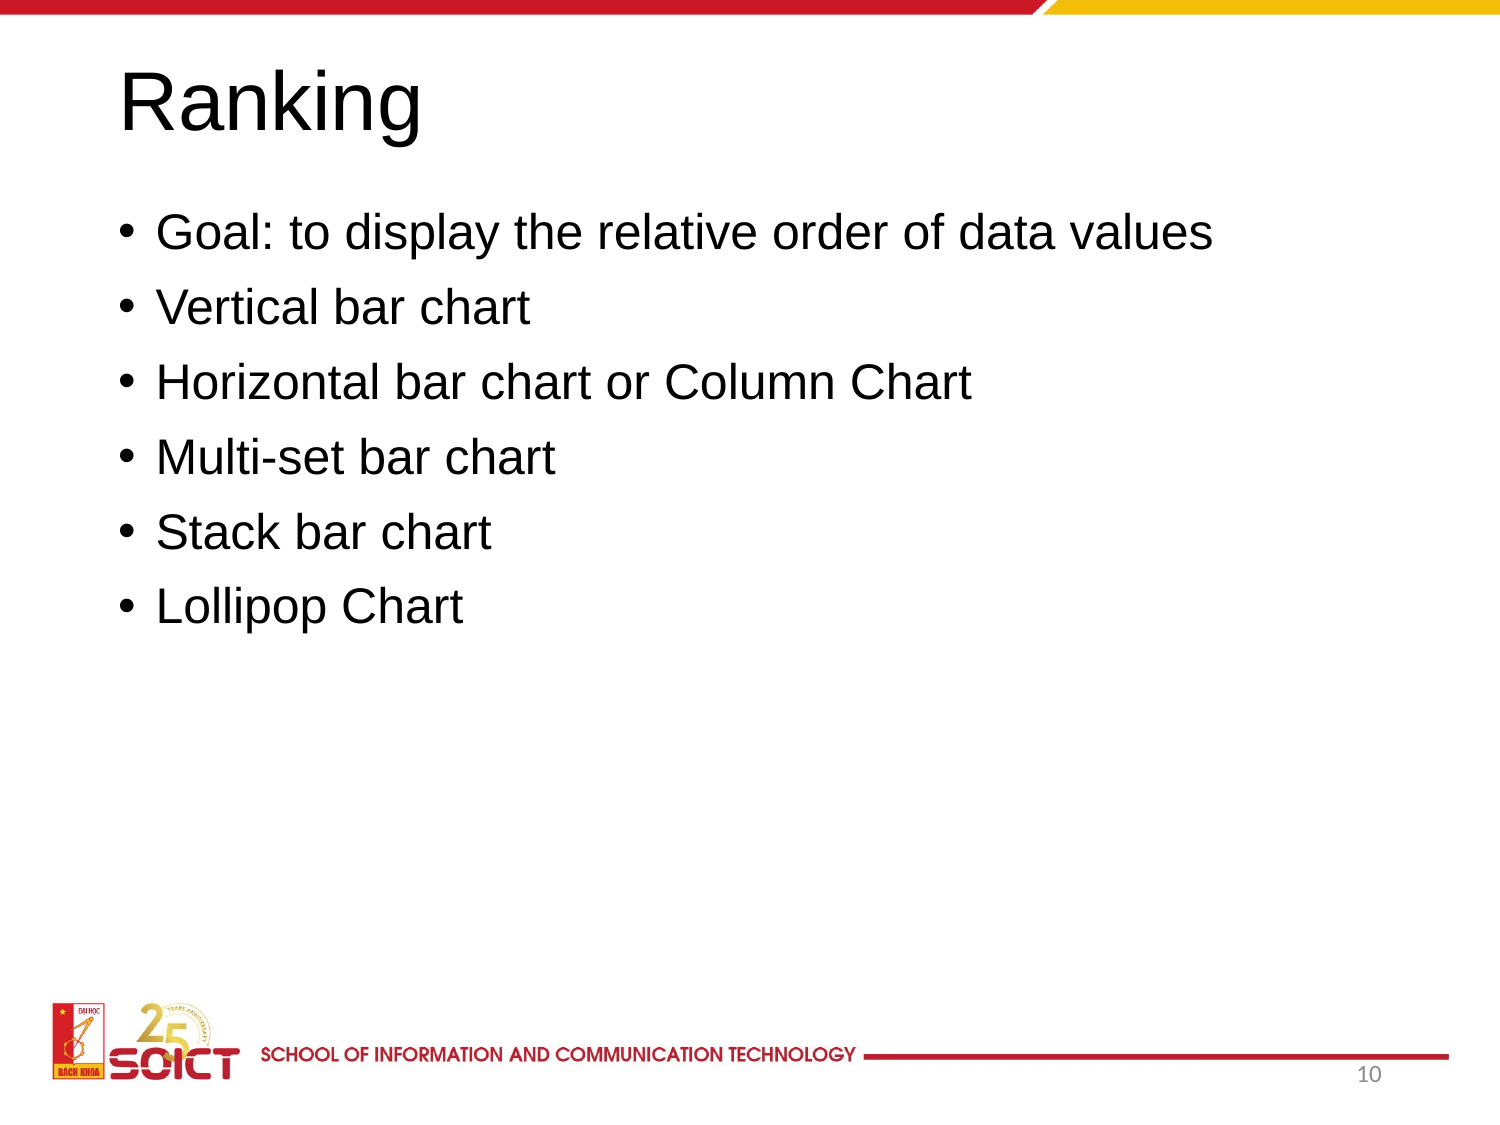

# Ranking
Goal: to display the relative order of data values
Vertical bar chart
Horizontal bar chart or Column Chart
Multi-set bar chart
Stack bar chart
Lollipop Chart
10